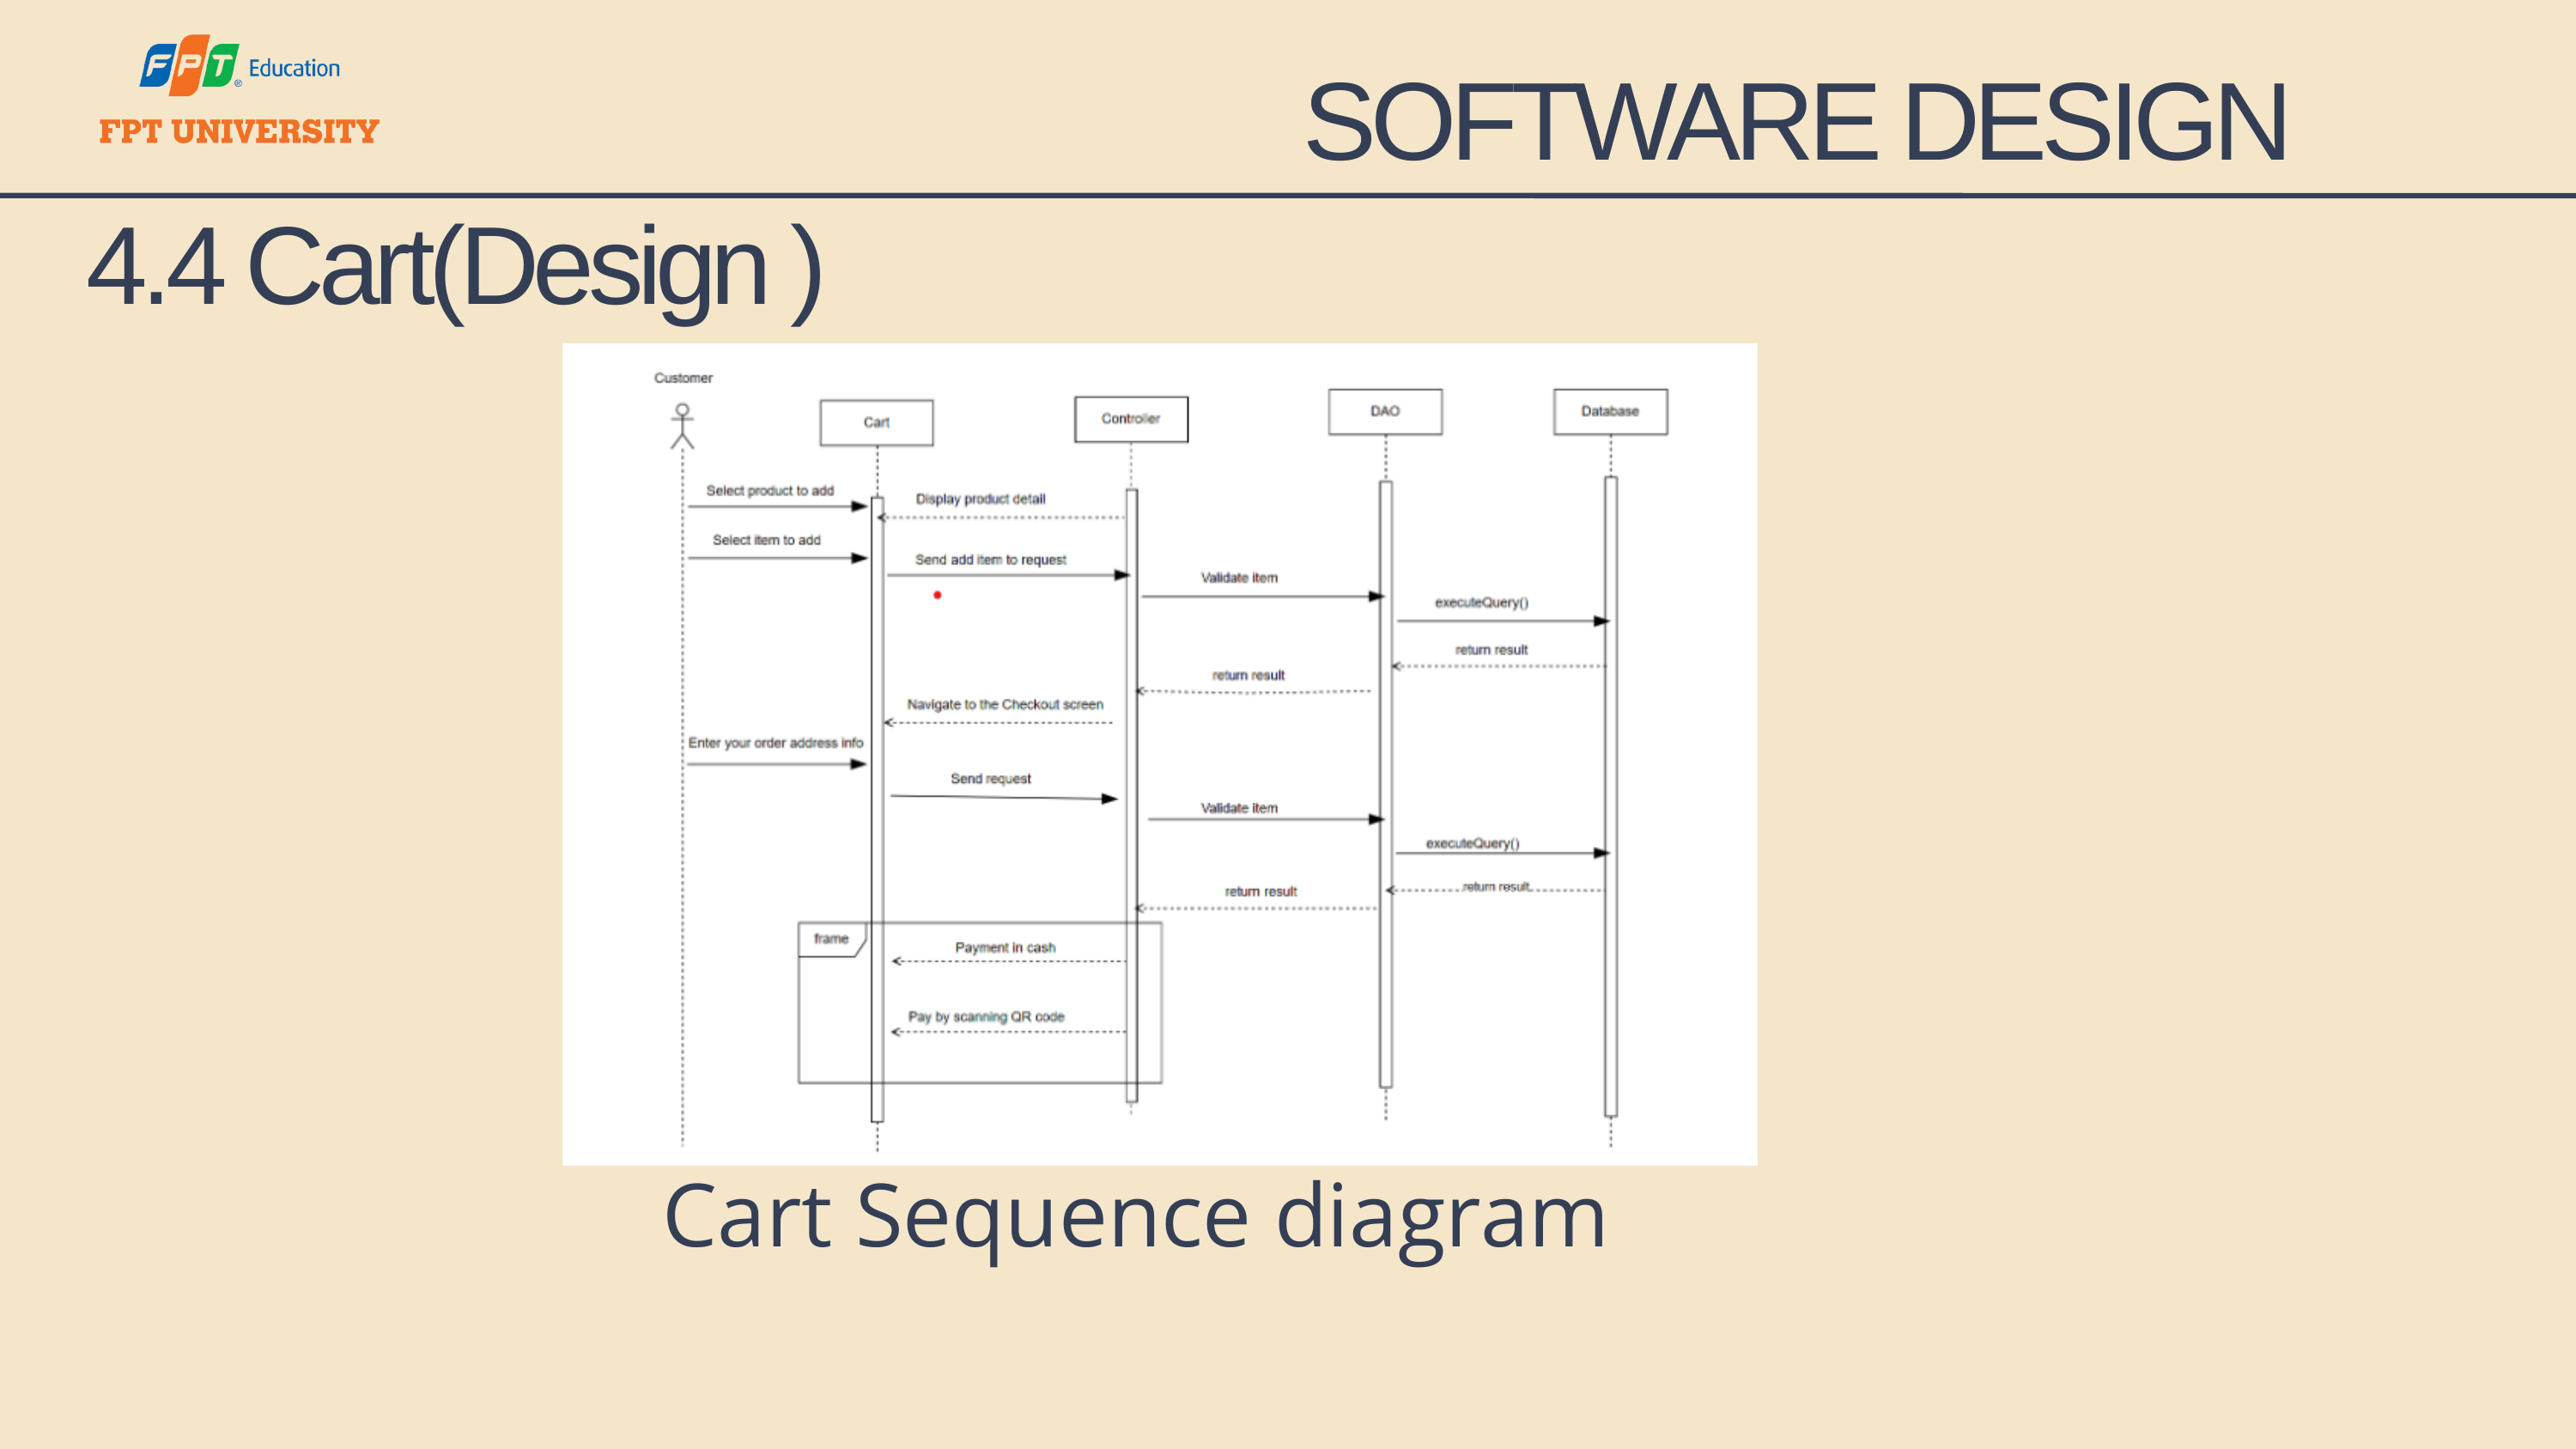

SOFTWARE DESIGN

4.4 Cart(Design )

Cart Sequence diagram